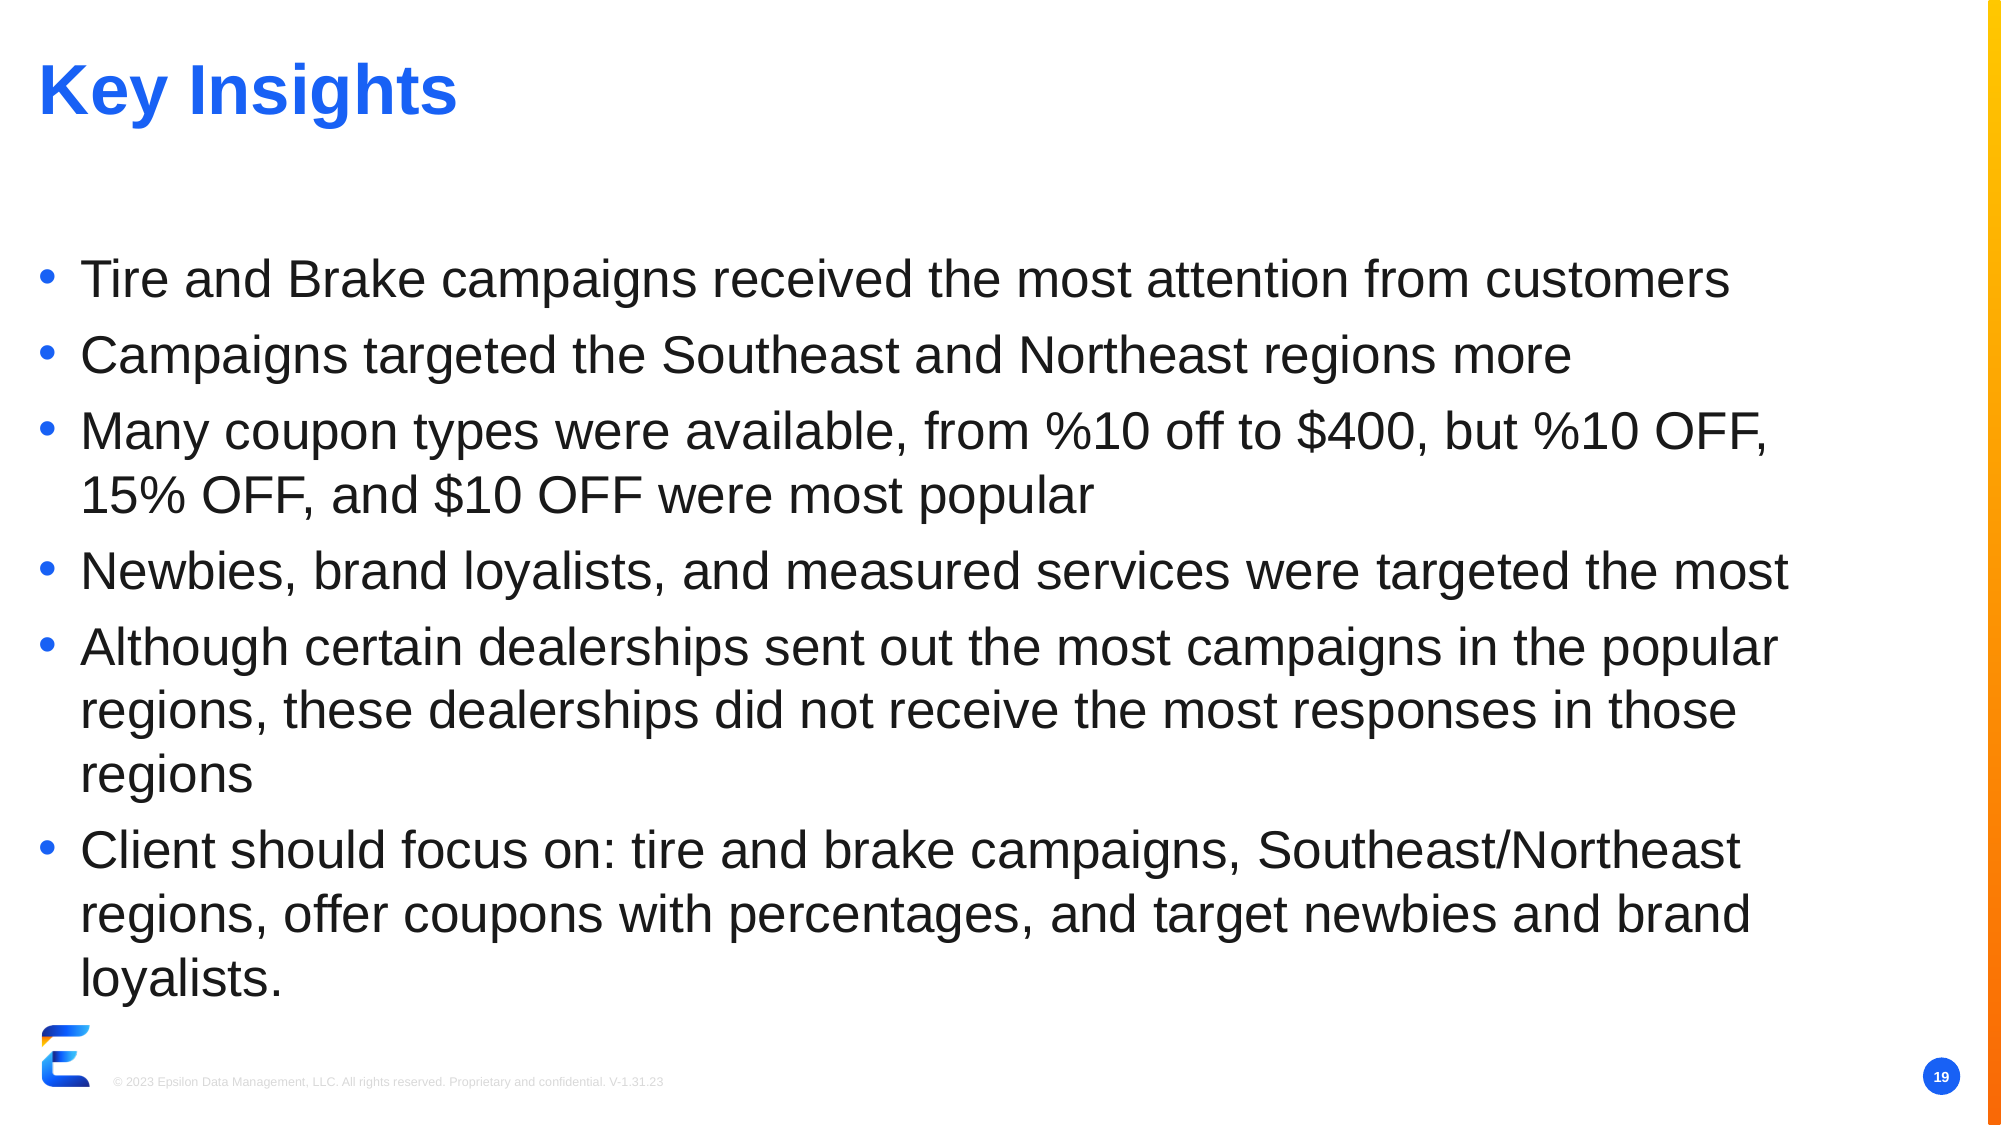

# Key Insights
Tire and Brake campaigns received the most attention from customers
Campaigns targeted the Southeast and Northeast regions more
Many coupon types were available, from %10 off to $400, but %10 OFF, 15% OFF, and $10 OFF were most popular
Newbies, brand loyalists, and measured services were targeted the most
Although certain dealerships sent out the most campaigns in the popular regions, these dealerships did not receive the most responses in those regions
Client should focus on: tire and brake campaigns, Southeast/Northeast regions, offer coupons with percentages, and target newbies and brand loyalists.